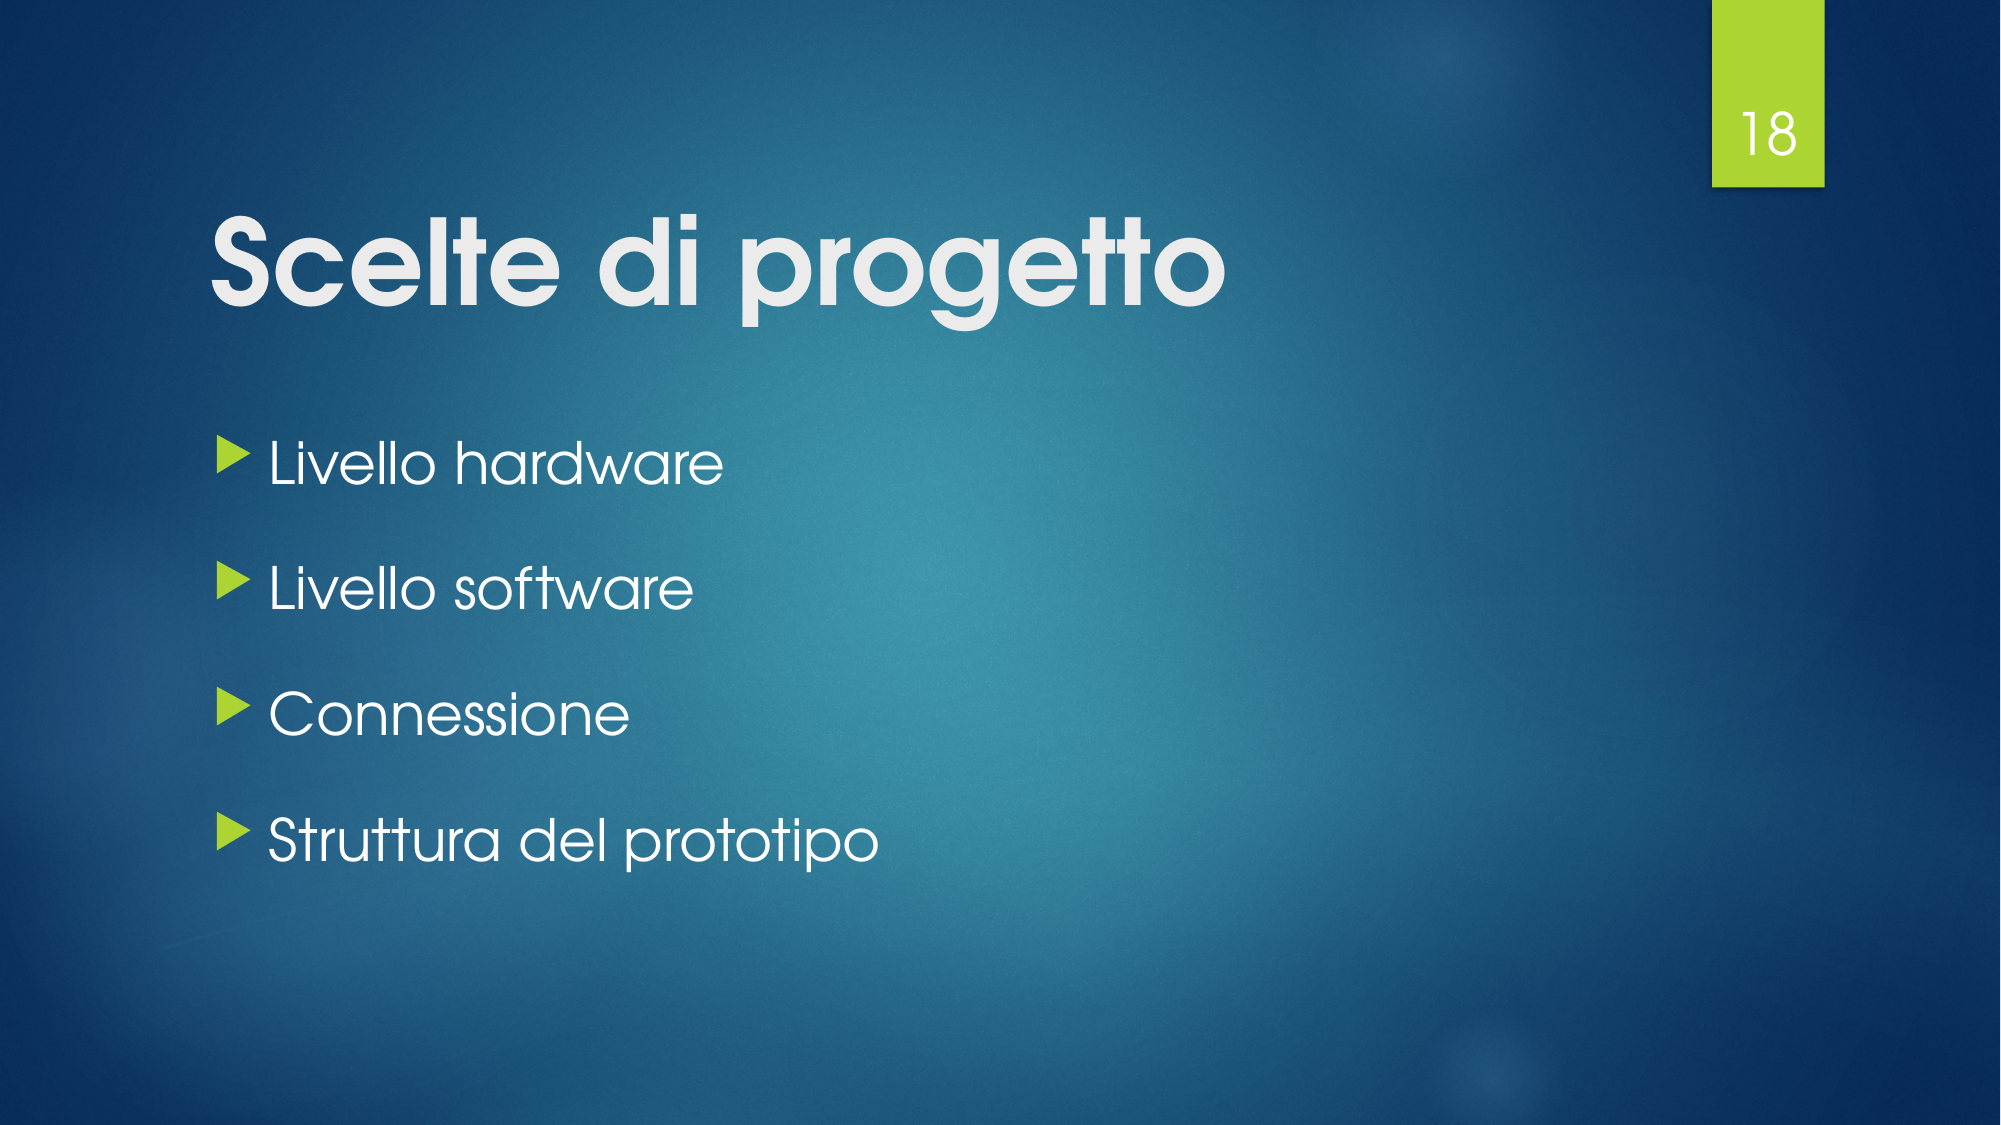

18
Scelte di progetto
Livello hardware
Livello software
Connessione
Struttura del prototipo